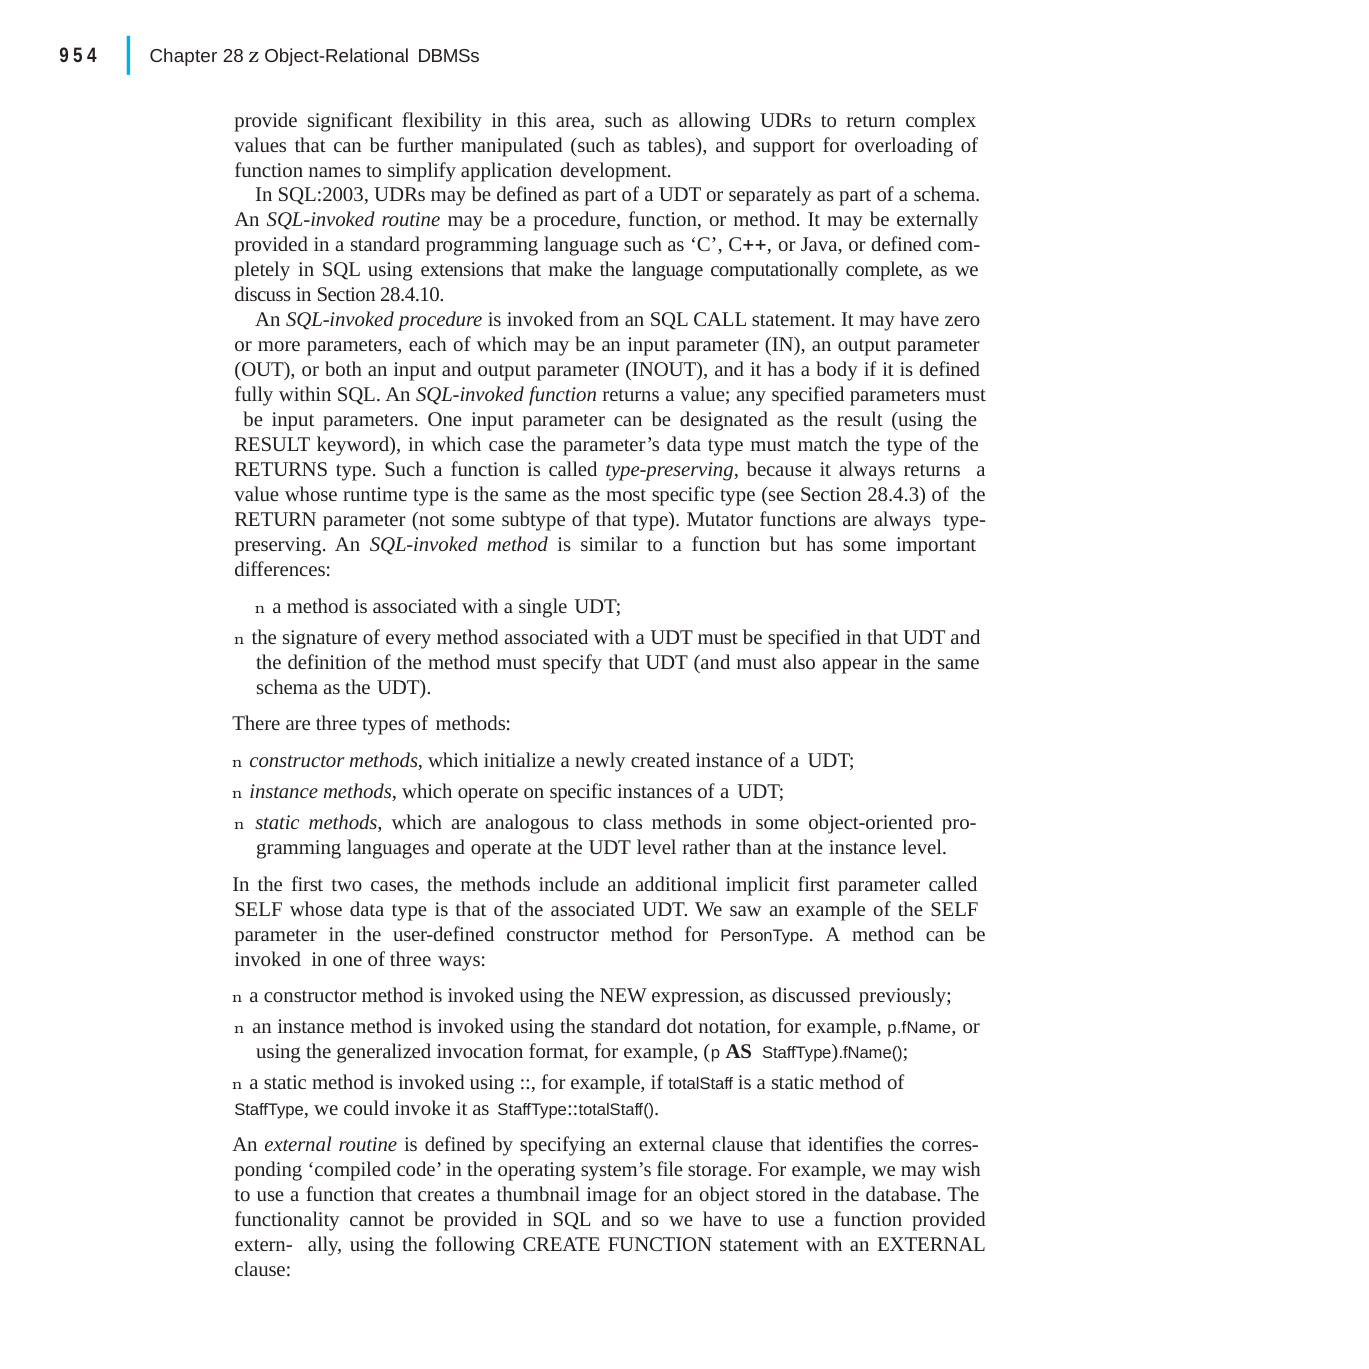

|
954
Chapter 28 z Object-Relational DBMSs
provide significant flexibility in this area, such as allowing UDRs to return complex  values that can be further manipulated (such as tables), and support for overloading of  function names to simplify application development.
In SQL:2003, UDRs may be defined as part of a UDT or separately as part of a schema.  An SQL-invoked routine may be a procedure, function, or method. It may be externally  provided in a standard programming language such as ‘C’, C++, or Java, or defined com-  pletely in SQL using extensions that make the language computationally complete, as we  discuss in Section 28.4.10.
An SQL-invoked procedure is invoked from an SQL CALL statement. It may have zero  or more parameters, each of which may be an input parameter (IN), an output parameter  (OUT), or both an input and output parameter (INOUT), and it has a body if it is defined  fully within SQL. An SQL-invoked function returns a value; any specified parameters must  be input parameters. One input parameter can be designated as the result (using the  RESULT keyword), in which case the parameter’s data type must match the type of the  RETURNS type. Such a function is called type-preserving, because it always returns  a value whose runtime type is the same as the most specific type (see Section 28.4.3) of  the RETURN parameter (not some subtype of that type). Mutator functions are always  type-preserving. An SQL-invoked method is similar to a function but has some important  differences:
n a method is associated with a single UDT;
n the signature of every method associated with a UDT must be specified in that UDT and  the definition of the method must specify that UDT (and must also appear in the same  schema as the UDT).
There are three types of methods:
n constructor methods, which initialize a newly created instance of a UDT;
n instance methods, which operate on specific instances of a UDT;
n static methods, which are analogous to class methods in some object-oriented pro-  gramming languages and operate at the UDT level rather than at the instance level.
In the first two cases, the methods include an additional implicit first parameter called  SELF whose data type is that of the associated UDT. We saw an example of the SELF  parameter in the user-defined constructor method for PersonType. A method can be invoked  in one of three ways:
n a constructor method is invoked using the NEW expression, as discussed previously;
n an instance method is invoked using the standard dot notation, for example, p.fName, or  using the generalized invocation format, for example, (p AS StaffType).fName();
n a static method is invoked using ::, for example, if totalStaff is a static method of
StaffType, we could invoke it as StaffType::totalStaff().
An external routine is defined by specifying an external clause that identifies the corres-  ponding ‘compiled code’ in the operating system’s file storage. For example, we may wish  to use a function that creates a thumbnail image for an object stored in the database. The  functionality cannot be provided in SQL and so we have to use a function provided extern-  ally, using the following CREATE FUNCTION statement with an EXTERNAL clause: